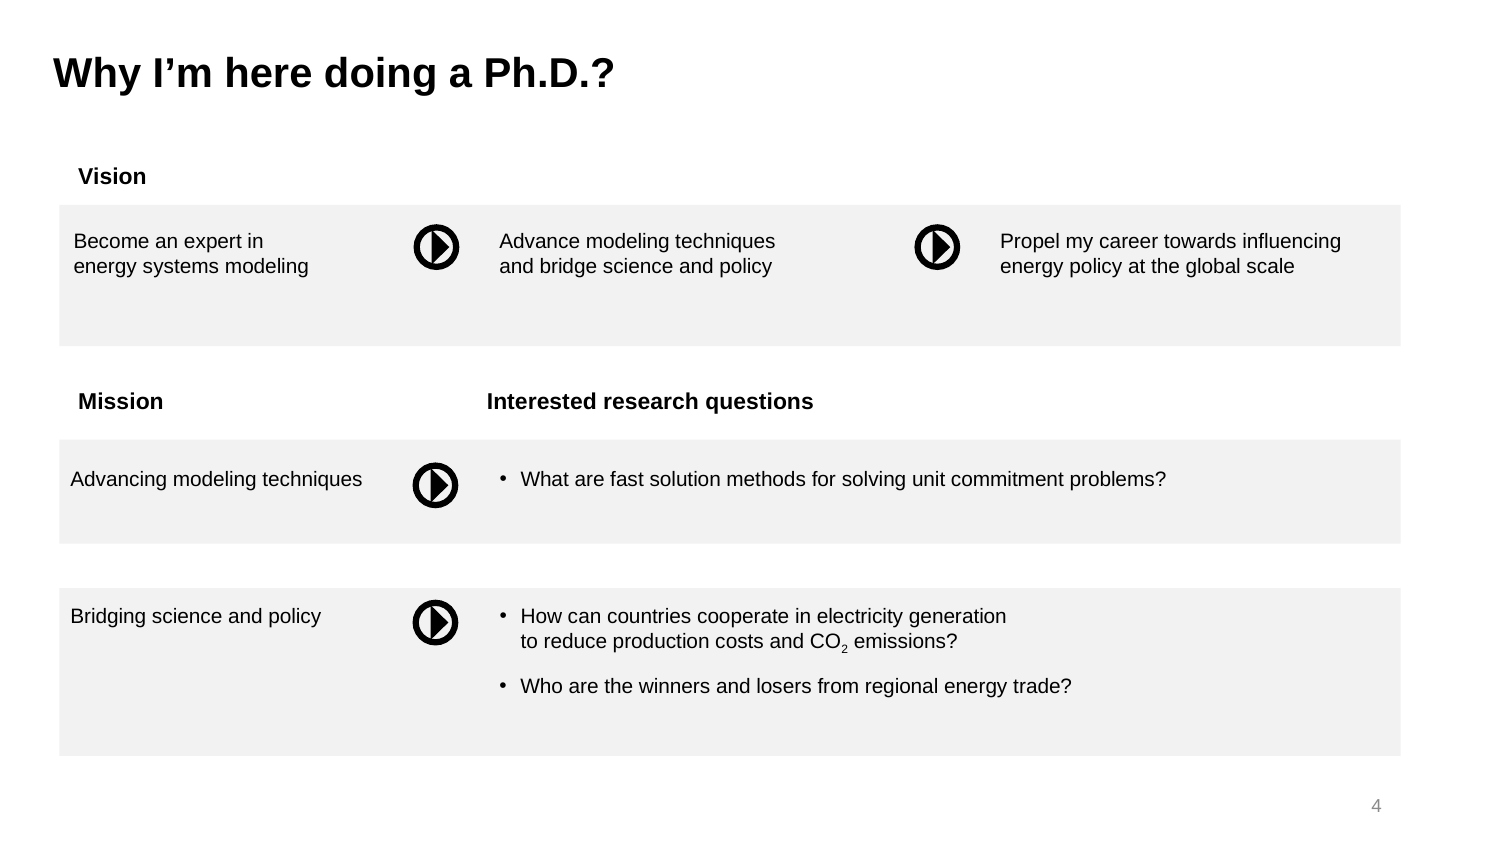

Why I’m here doing a Ph.D.?
Vision

Become an expert in
energy systems modeling

Advance modeling techniques
and bridge science and policy

Propel my career towards influencing energy policy at the global scale
Mission
Interested research questions

Advancing modeling techniques

What are fast solution methods for solving unit commitment problems?

Bridging science and policy

How can countries cooperate in electricity generation
to reduce production costs and CO2 emissions?
Who are the winners and losers from regional energy trade?
4